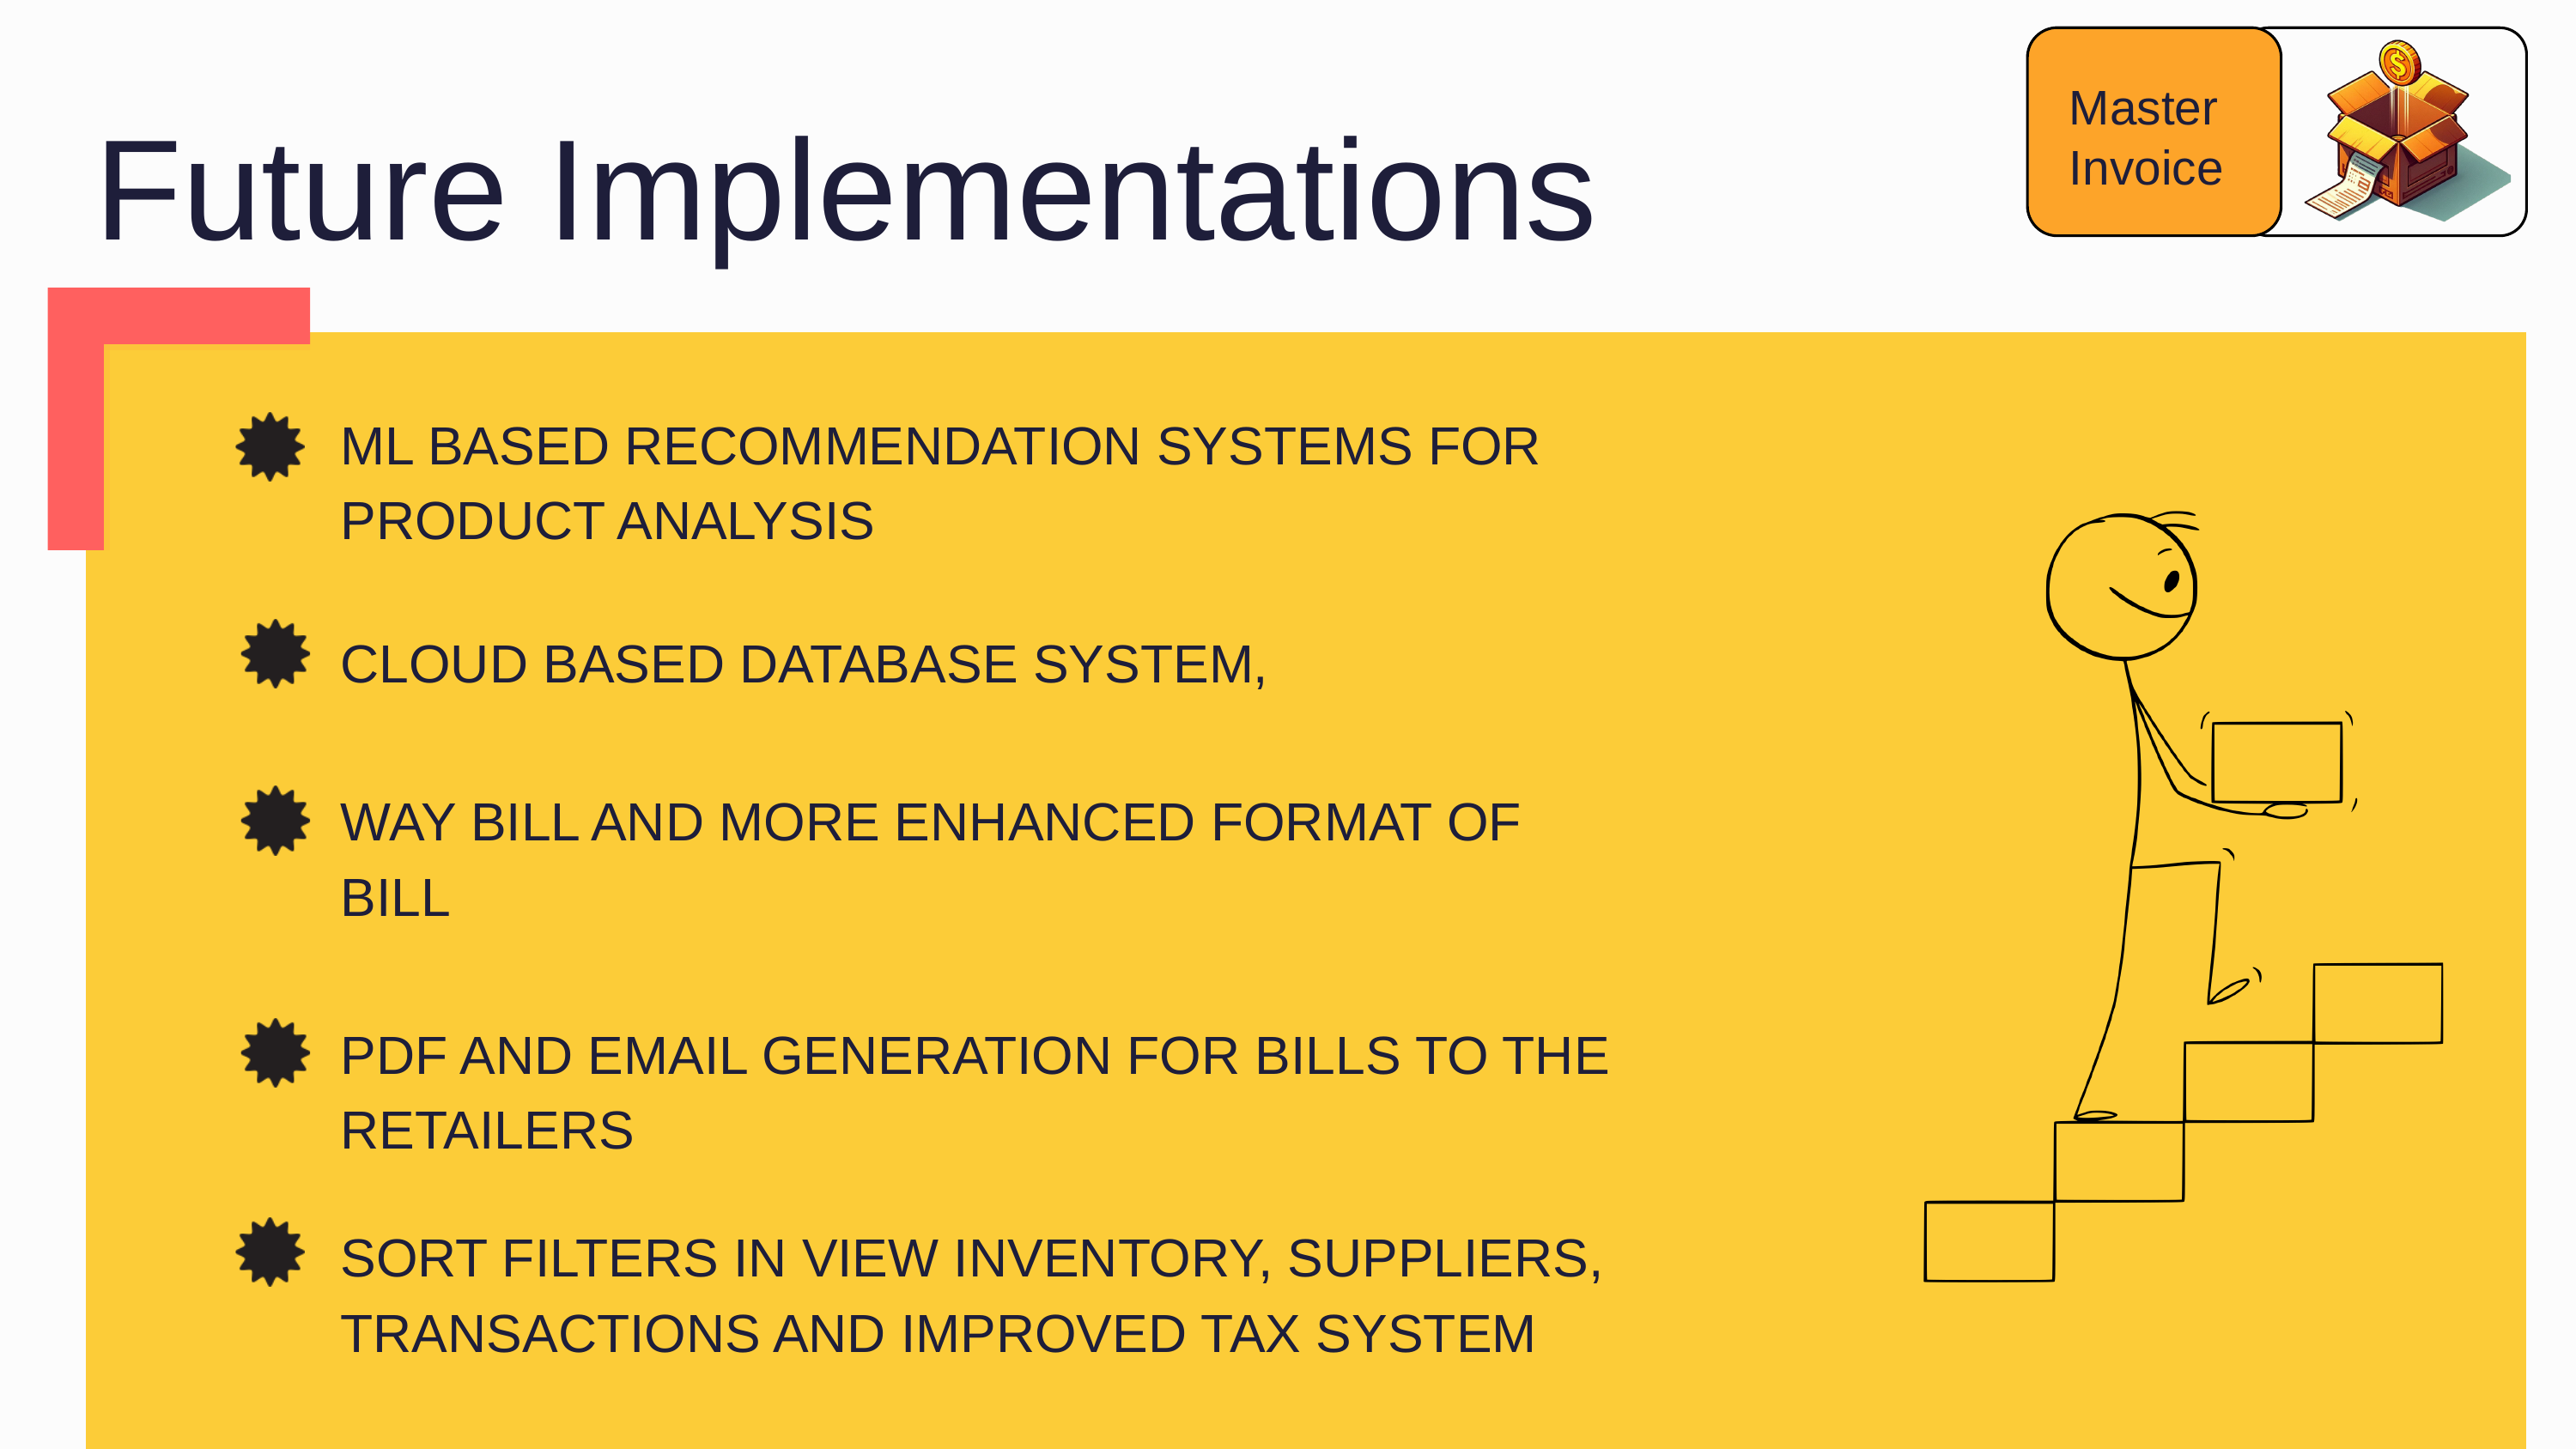

Master
Invoice
Future Implementations

ML BASED RECOMMENDATION SYSTEMS FOR PRODUCT ANALYSIS

CLOUD BASED DATABASE SYSTEM,

WAY BILL AND MORE ENHANCED FORMAT OF BILL

PDF AND EMAIL GENERATION FOR BILLS TO THE RETAILERS

SORT FILTERS IN VIEW INVENTORY, SUPPLIERS, TRANSACTIONS AND IMPROVED TAX SYSTEM